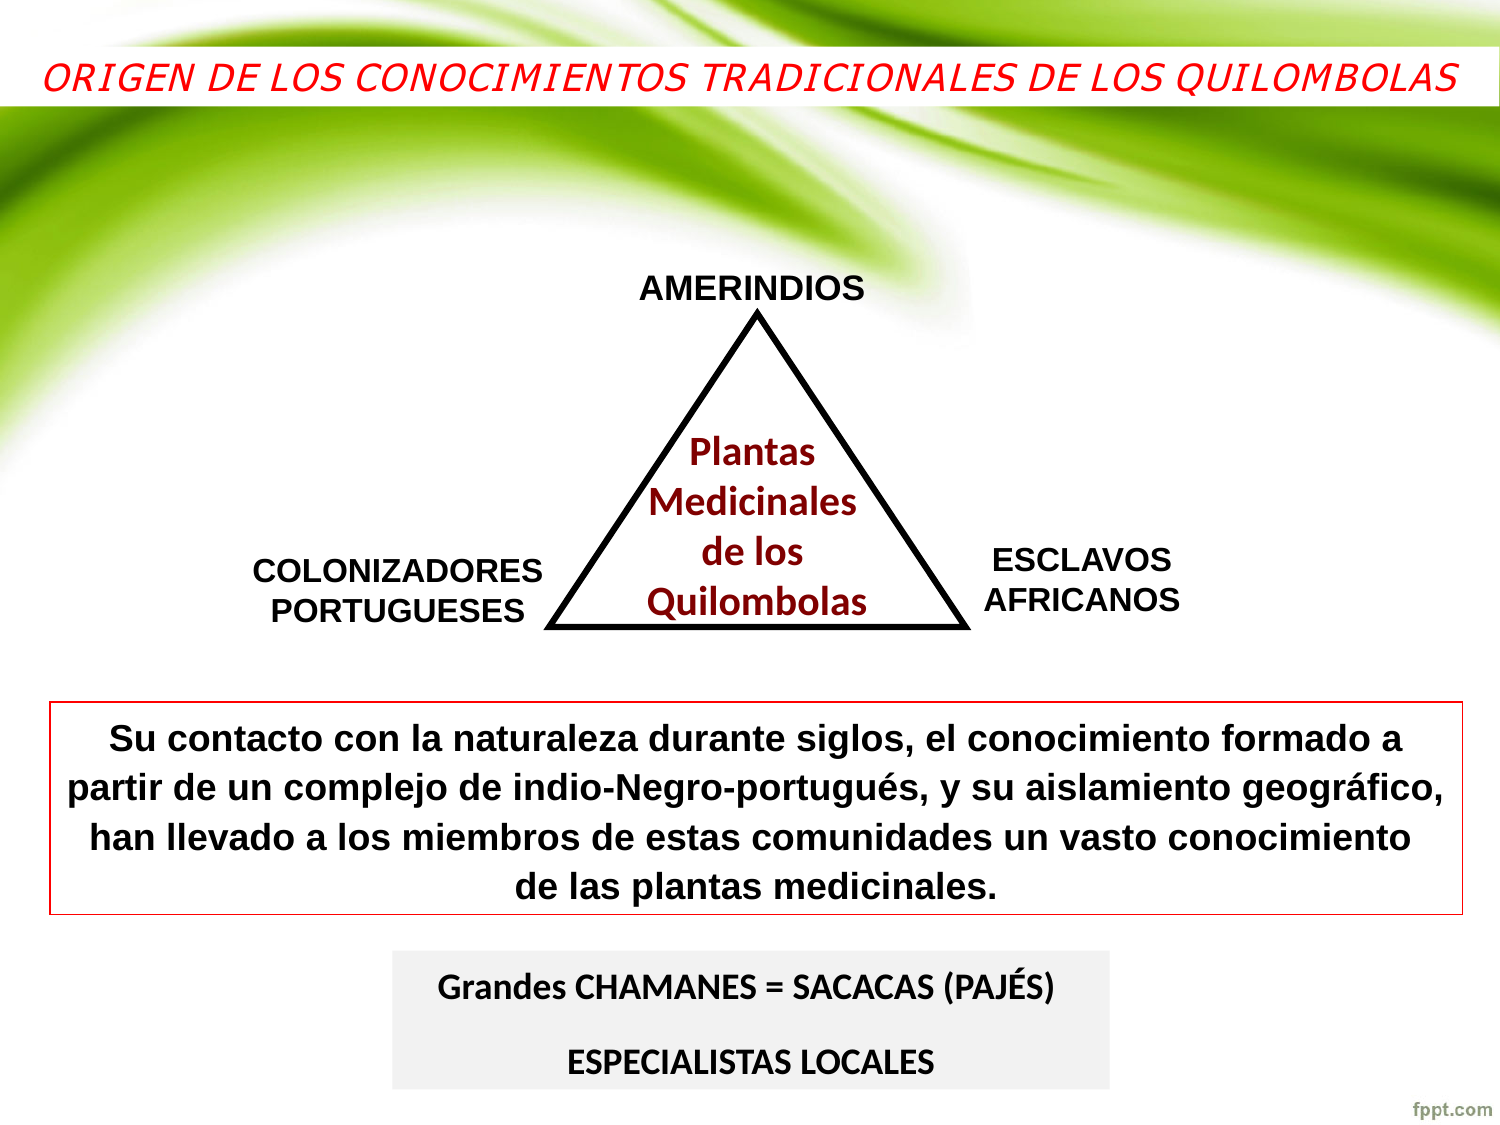

ORIGEN DE LOS CONOCIMIENTOS TRADICIONALES DE LOS QUILOMBOLAS

AMERINDIOS
Plantas
Medicinales
de los
Quilombolas

ESCLAVOS AFRICANOS
COLONIZADORES PORTUGUESES
Su contacto con la naturaleza durante siglos, el conocimiento formado a partir de un complejo de indio-Negro-portugués, y su aislamiento geográfico, han llevado a los miembros de estas comunidades un vasto conocimiento  de las plantas medicinales.
Grandes CHAMANES = SACACAS (PAJÉS)
ESPECIALISTAS LOCALES